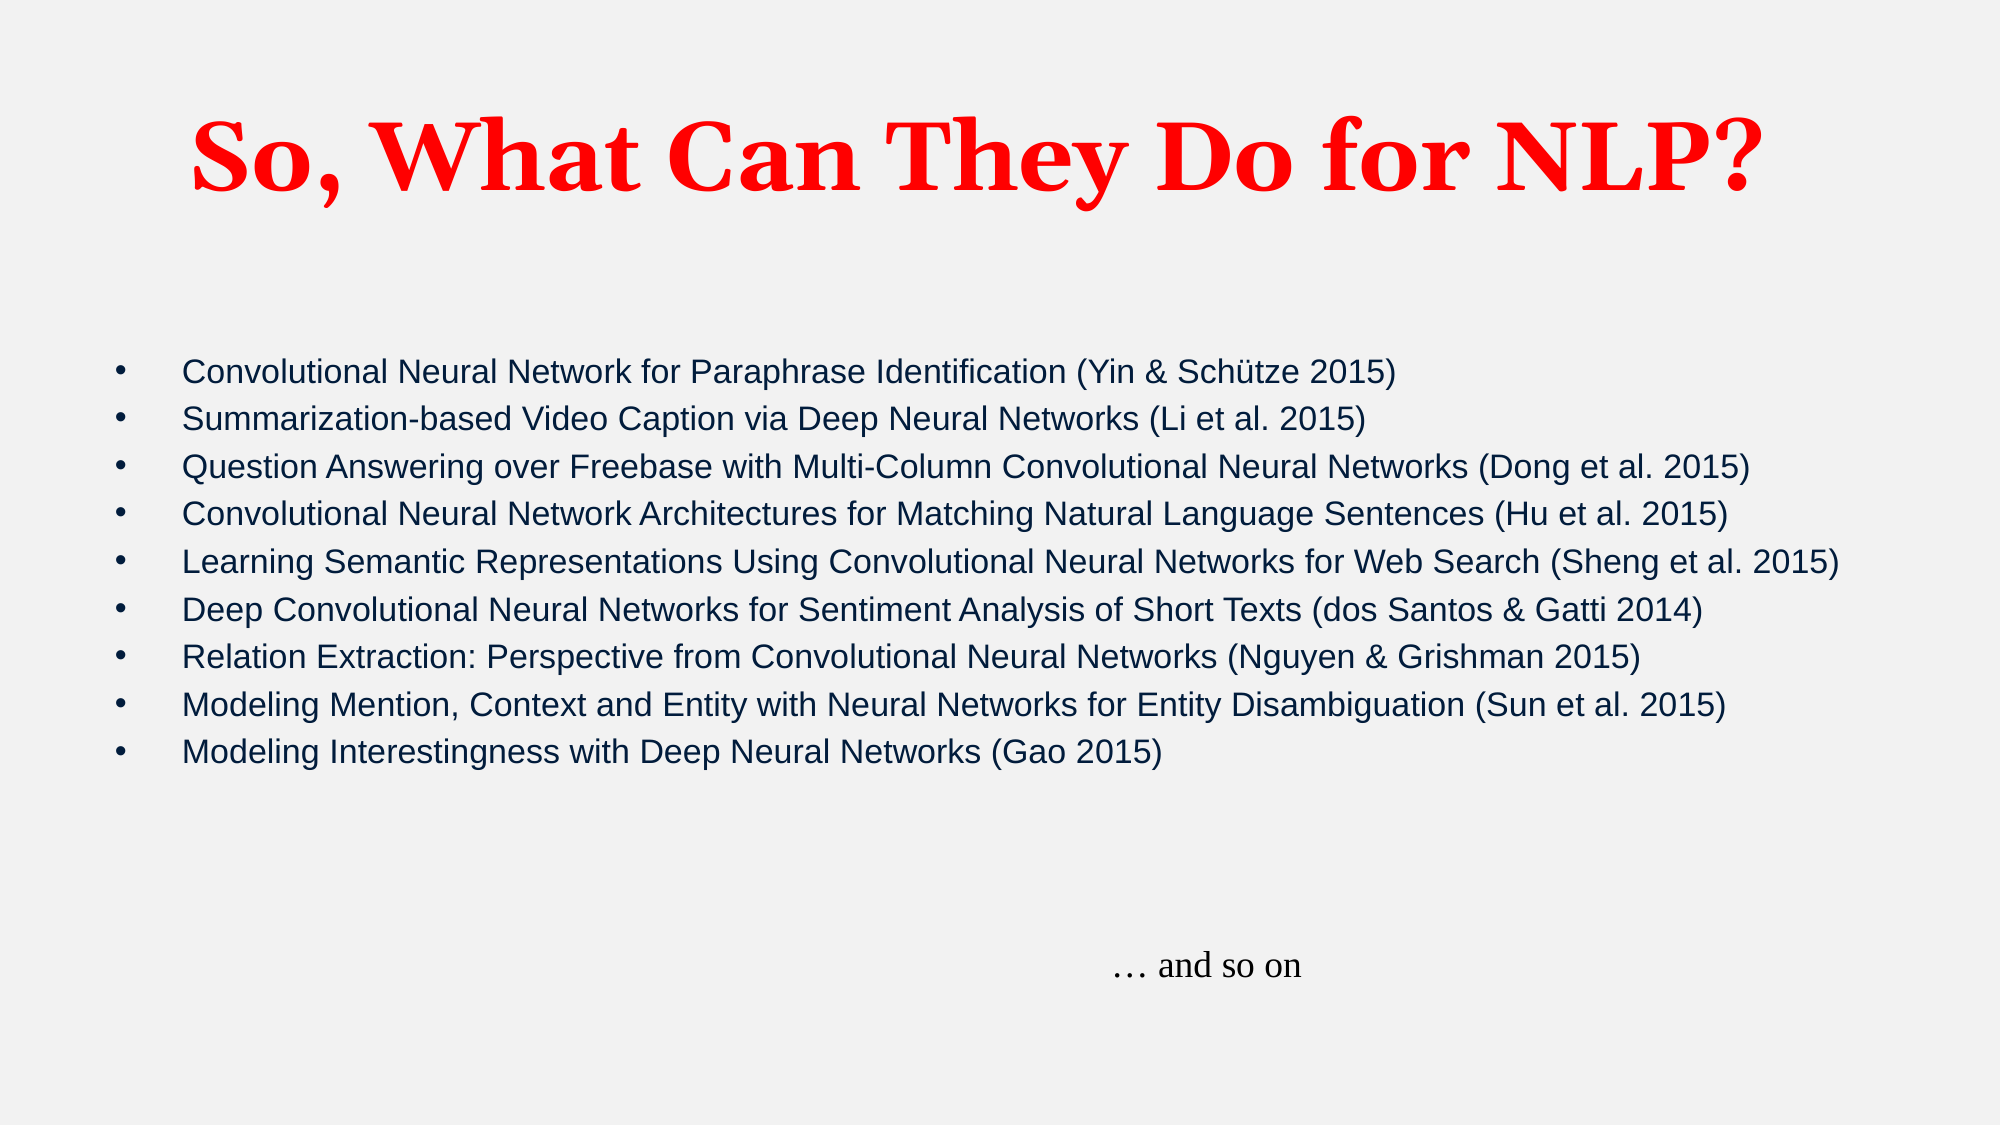

# So, What Can They Do for NLP?
Convolutional Neural Network for Paraphrase Identification (Yin & Schütze 2015)
Summarization-based Video Caption via Deep Neural Networks (Li et al. 2015)
Question Answering over Freebase with Multi-Column Convolutional Neural Networks (Dong et al. 2015)
Convolutional Neural Network Architectures for Matching Natural Language Sentences (Hu et al. 2015)
Learning Semantic Representations Using Convolutional Neural Networks for Web Search (Sheng et al. 2015)
Deep Convolutional Neural Networks for Sentiment Analysis of Short Texts (dos Santos & Gatti 2014)
Relation Extraction: Perspective from Convolutional Neural Networks (Nguyen & Grishman 2015)
Modeling Mention, Context and Entity with Neural Networks for Entity Disambiguation (Sun et al. 2015)
Modeling Interestingness with Deep Neural Networks (Gao 2015)

… and so on